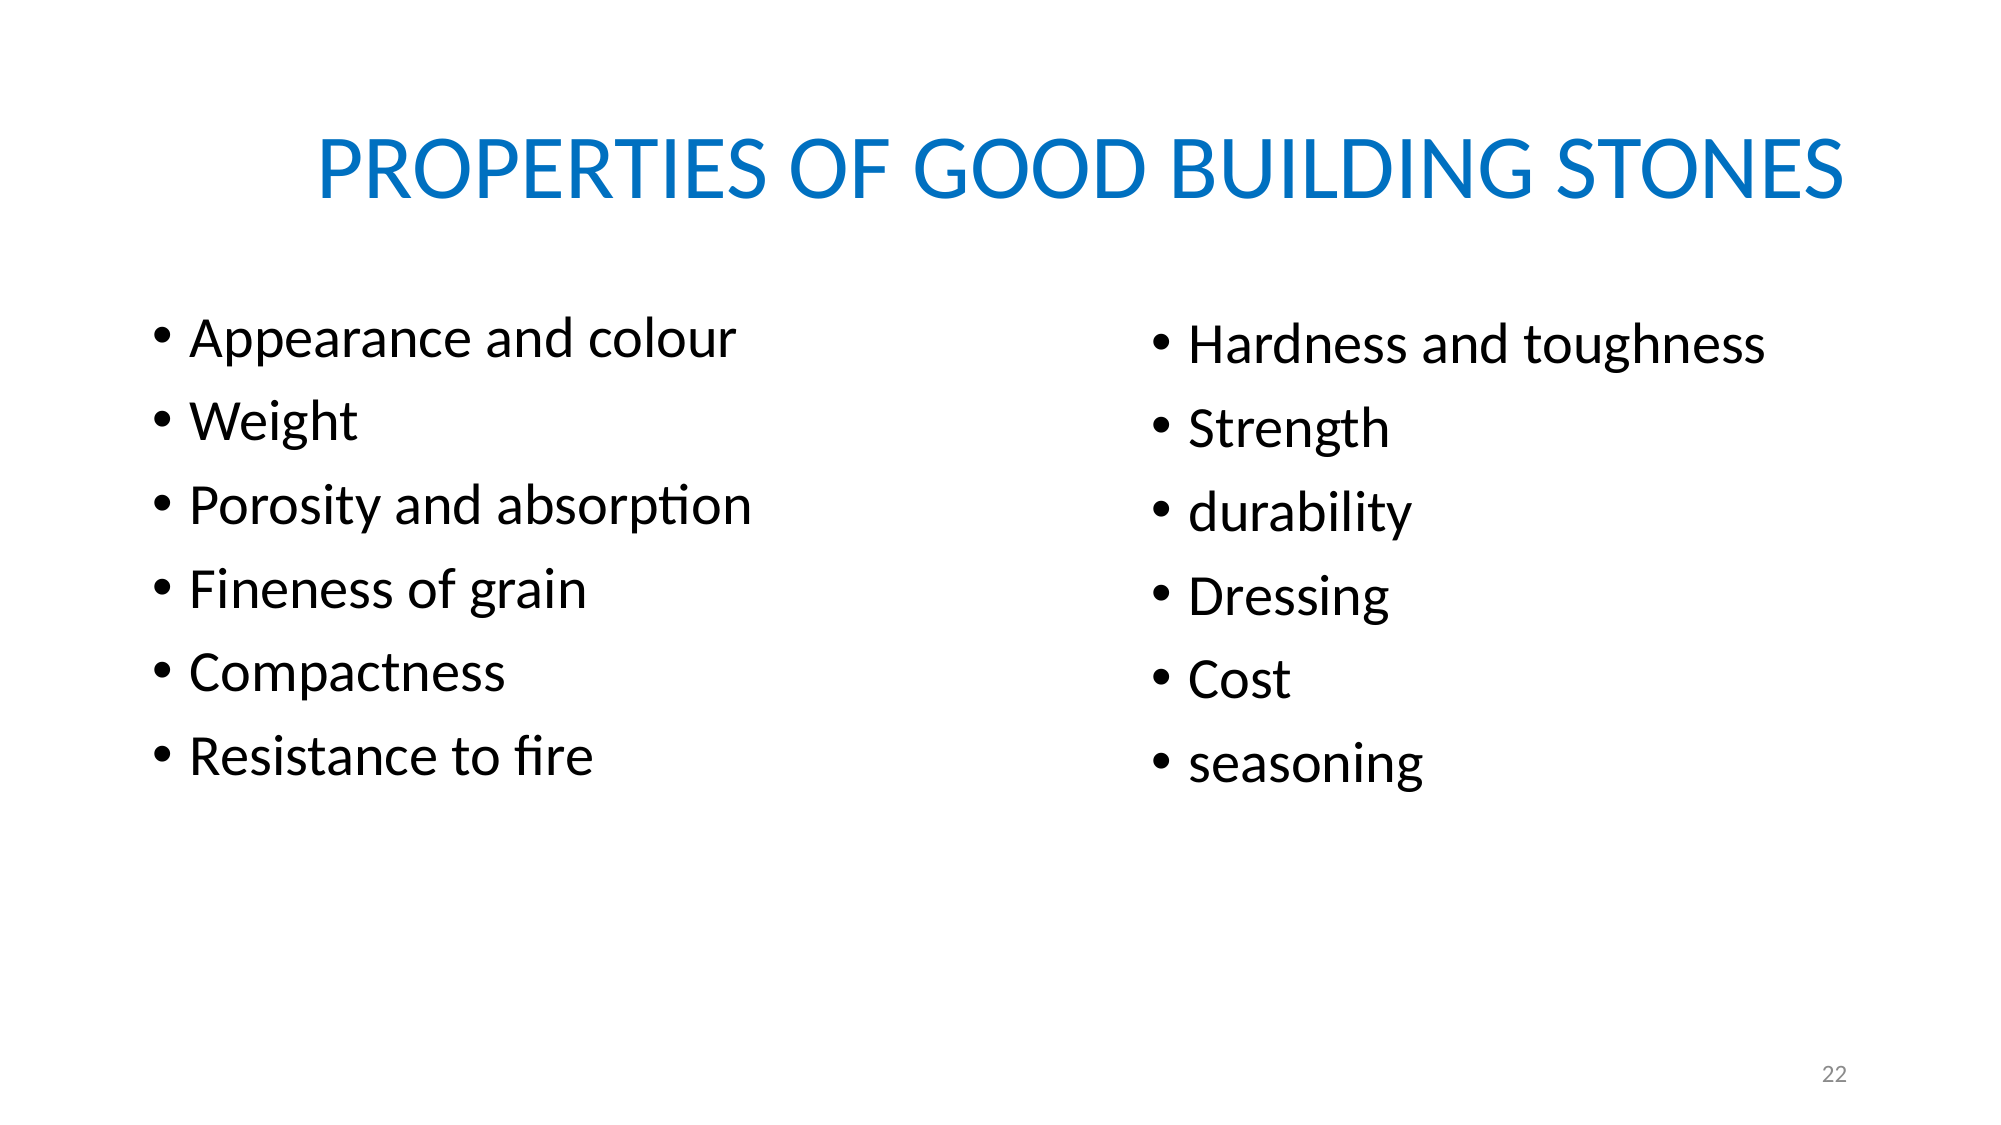

# PROPERTIES OF GOOD BUILDING STONES
Appearance and colour
Weight
Porosity and absorption
Fineness of grain
Compactness
Resistance to fire
Hardness and toughness
Strength
durability
Dressing
Cost
seasoning
22